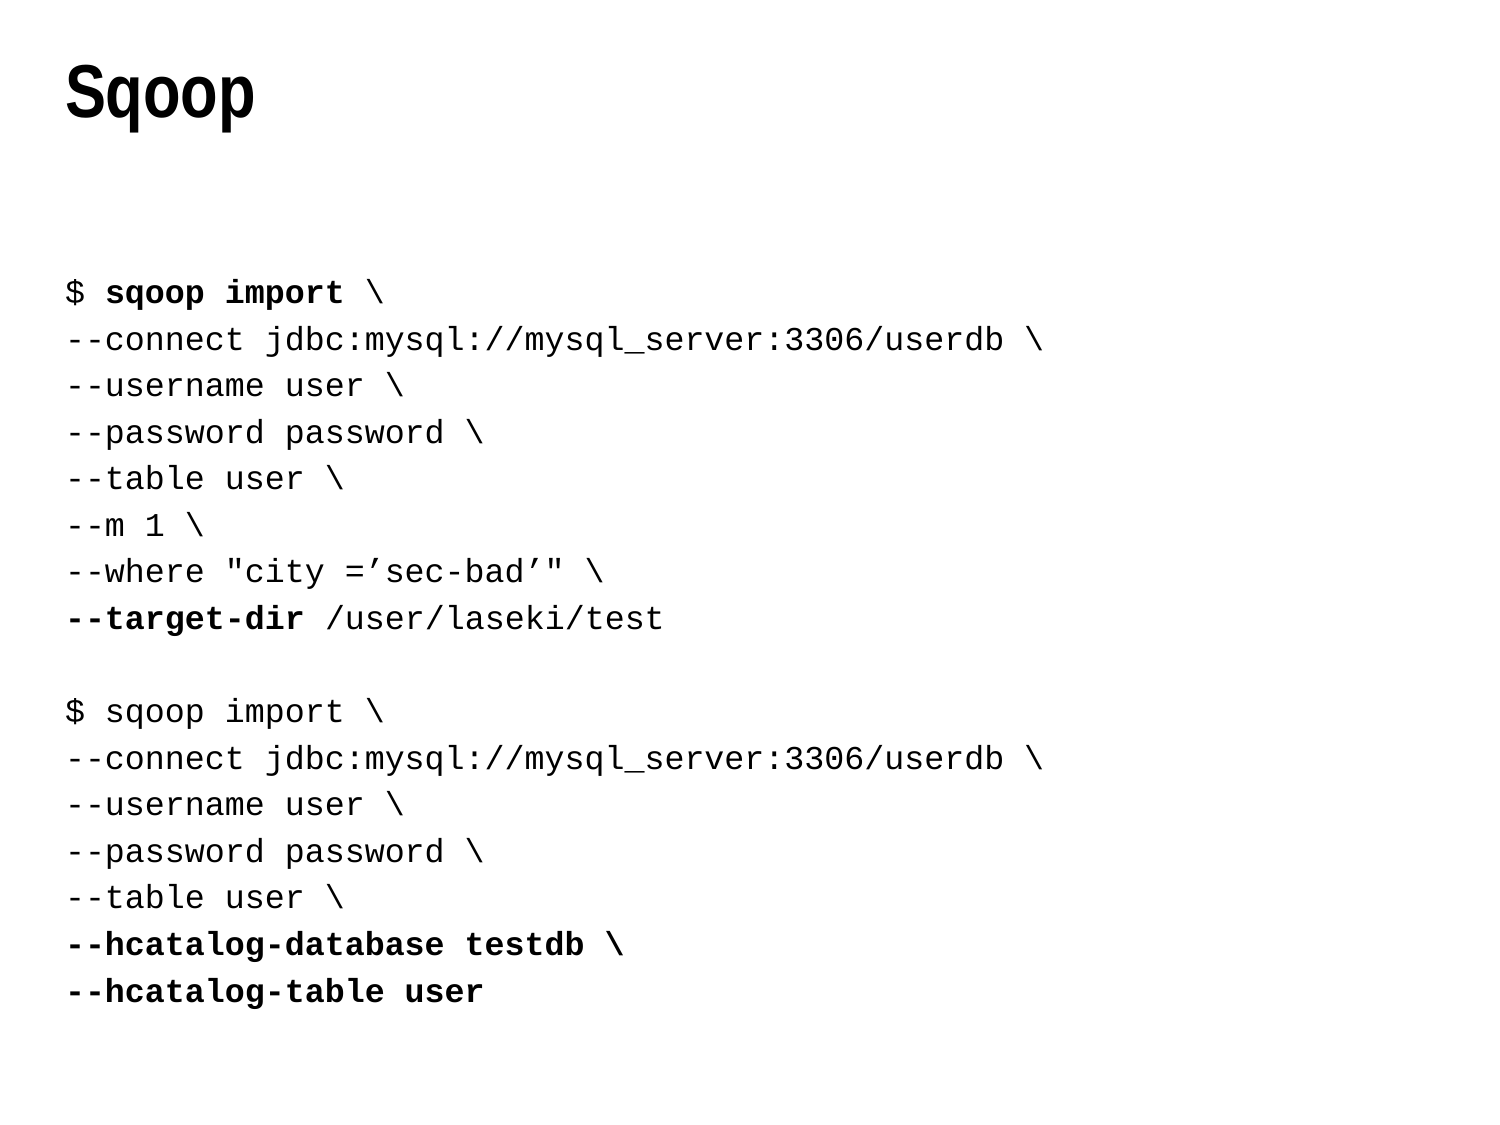

# Sqoop
$ sqoop import \
--connect jdbc:mysql://mysql_server:3306/userdb \
--username user \
--password password \
--table user \
--m 1 \
--where "city =’sec-bad’" \
--target-dir /user/laseki/test

$ sqoop import \
--connect jdbc:mysql://mysql_server:3306/userdb \
--username user \
--password password \
--table user \
--hcatalog-database testdb \
--hcatalog-table user